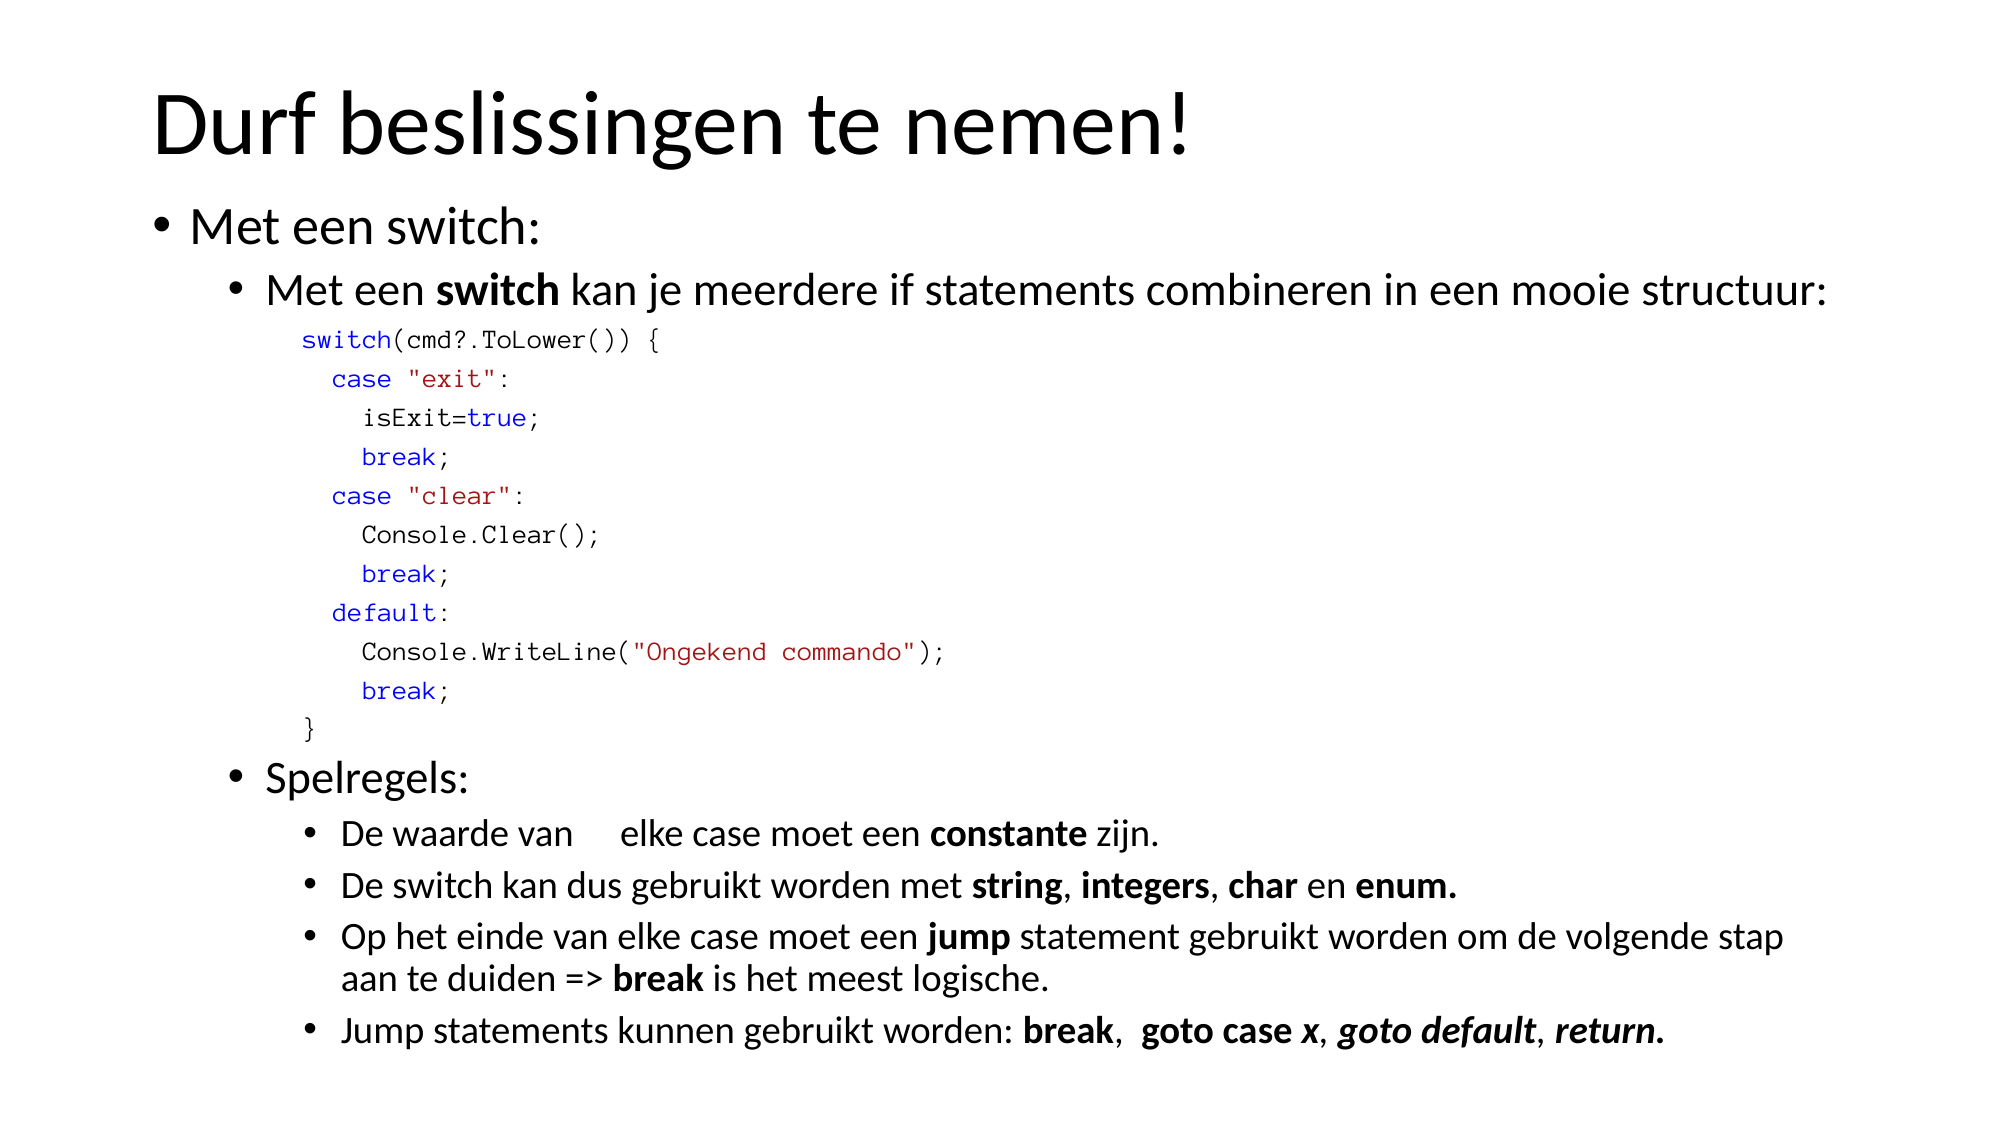

# Durf beslissingen te nemen!
Met een switch:
Met een switch kan je meerdere if statements combineren in een mooie structuur:
switch(cmd?.ToLower()) {
  case "exit":
    isExit=true;
    break;
  case "clear":
    Console.Clear();
    break;
  default:
    Console.WriteLine("Ongekend commando");
    break;
}
Spelregels:
De waarde van 	elke case moet een constante zijn.
De switch kan dus gebruikt worden met string, integers, char en enum.
Op het einde van elke case moet een jump statement gebruikt worden om de volgende stap aan te duiden => break is het meest logische.
Jump statements kunnen gebruikt worden: break,  goto case x, goto default, return.